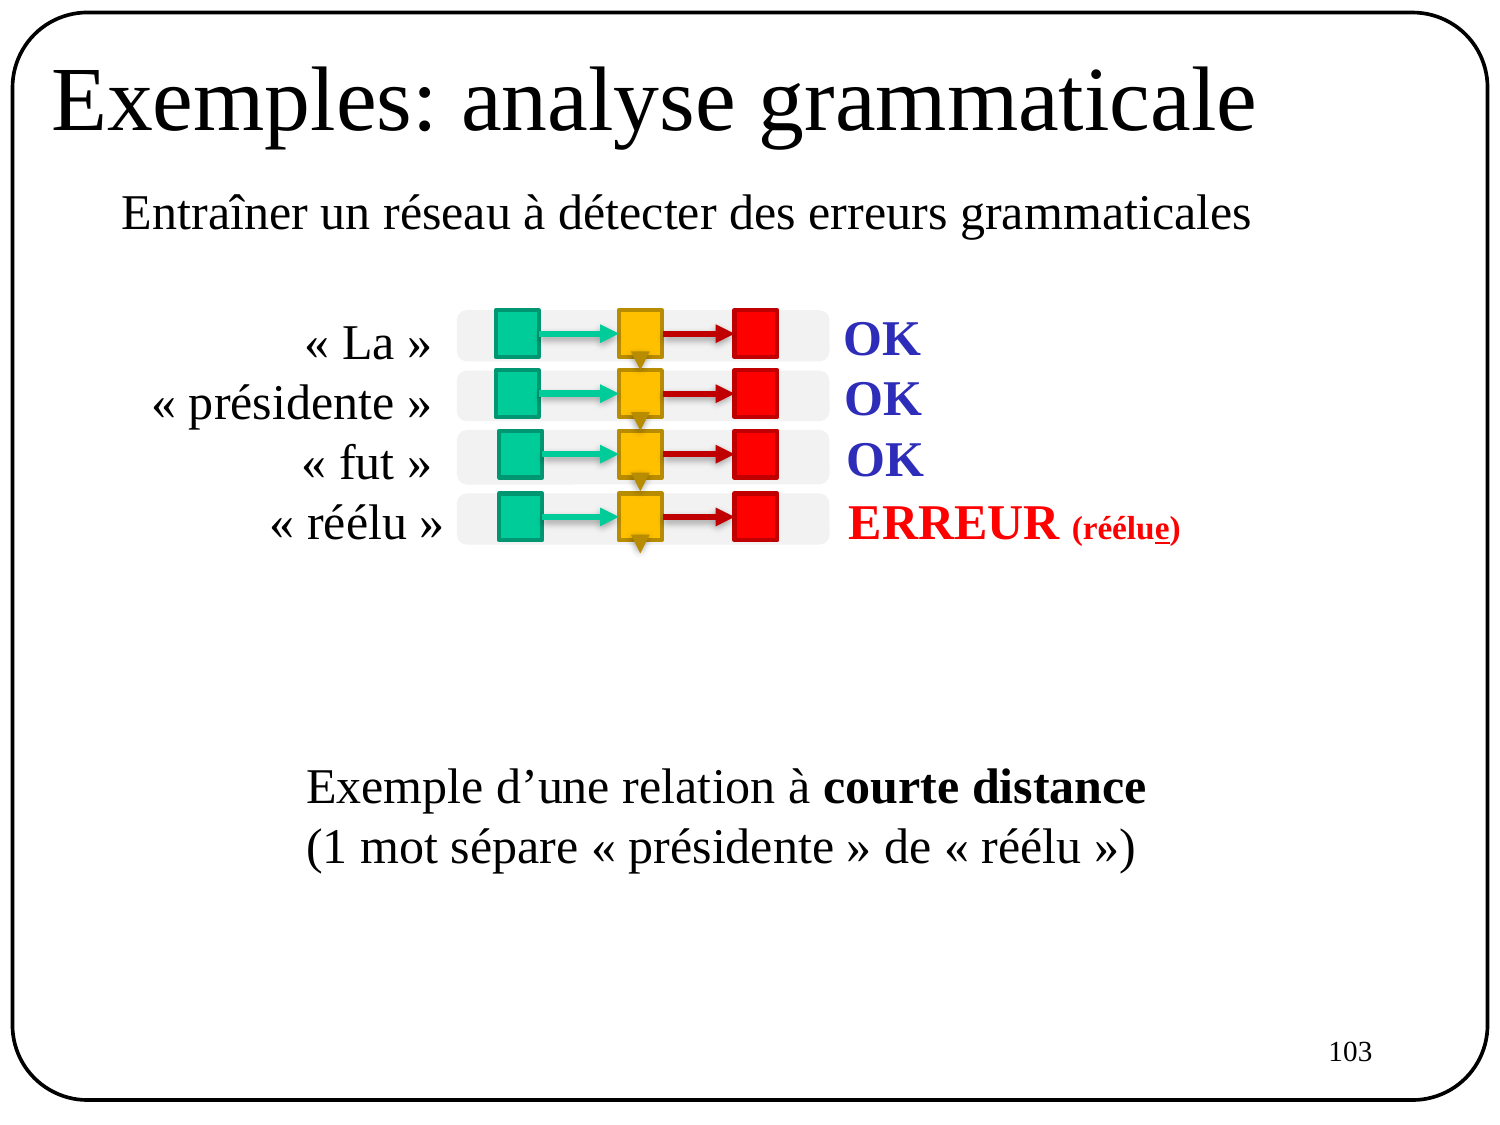

# Exemples: analyse grammaticale
Entraîner un réseau à détecter des erreurs grammaticales
OK
« La »
« présidente »
« fut »
« réélu »

OK

OK

ERREUR (réélue)

Exemple d’une relation à courte distance
(1 mot sépare « présidente » de « réélu »)
103